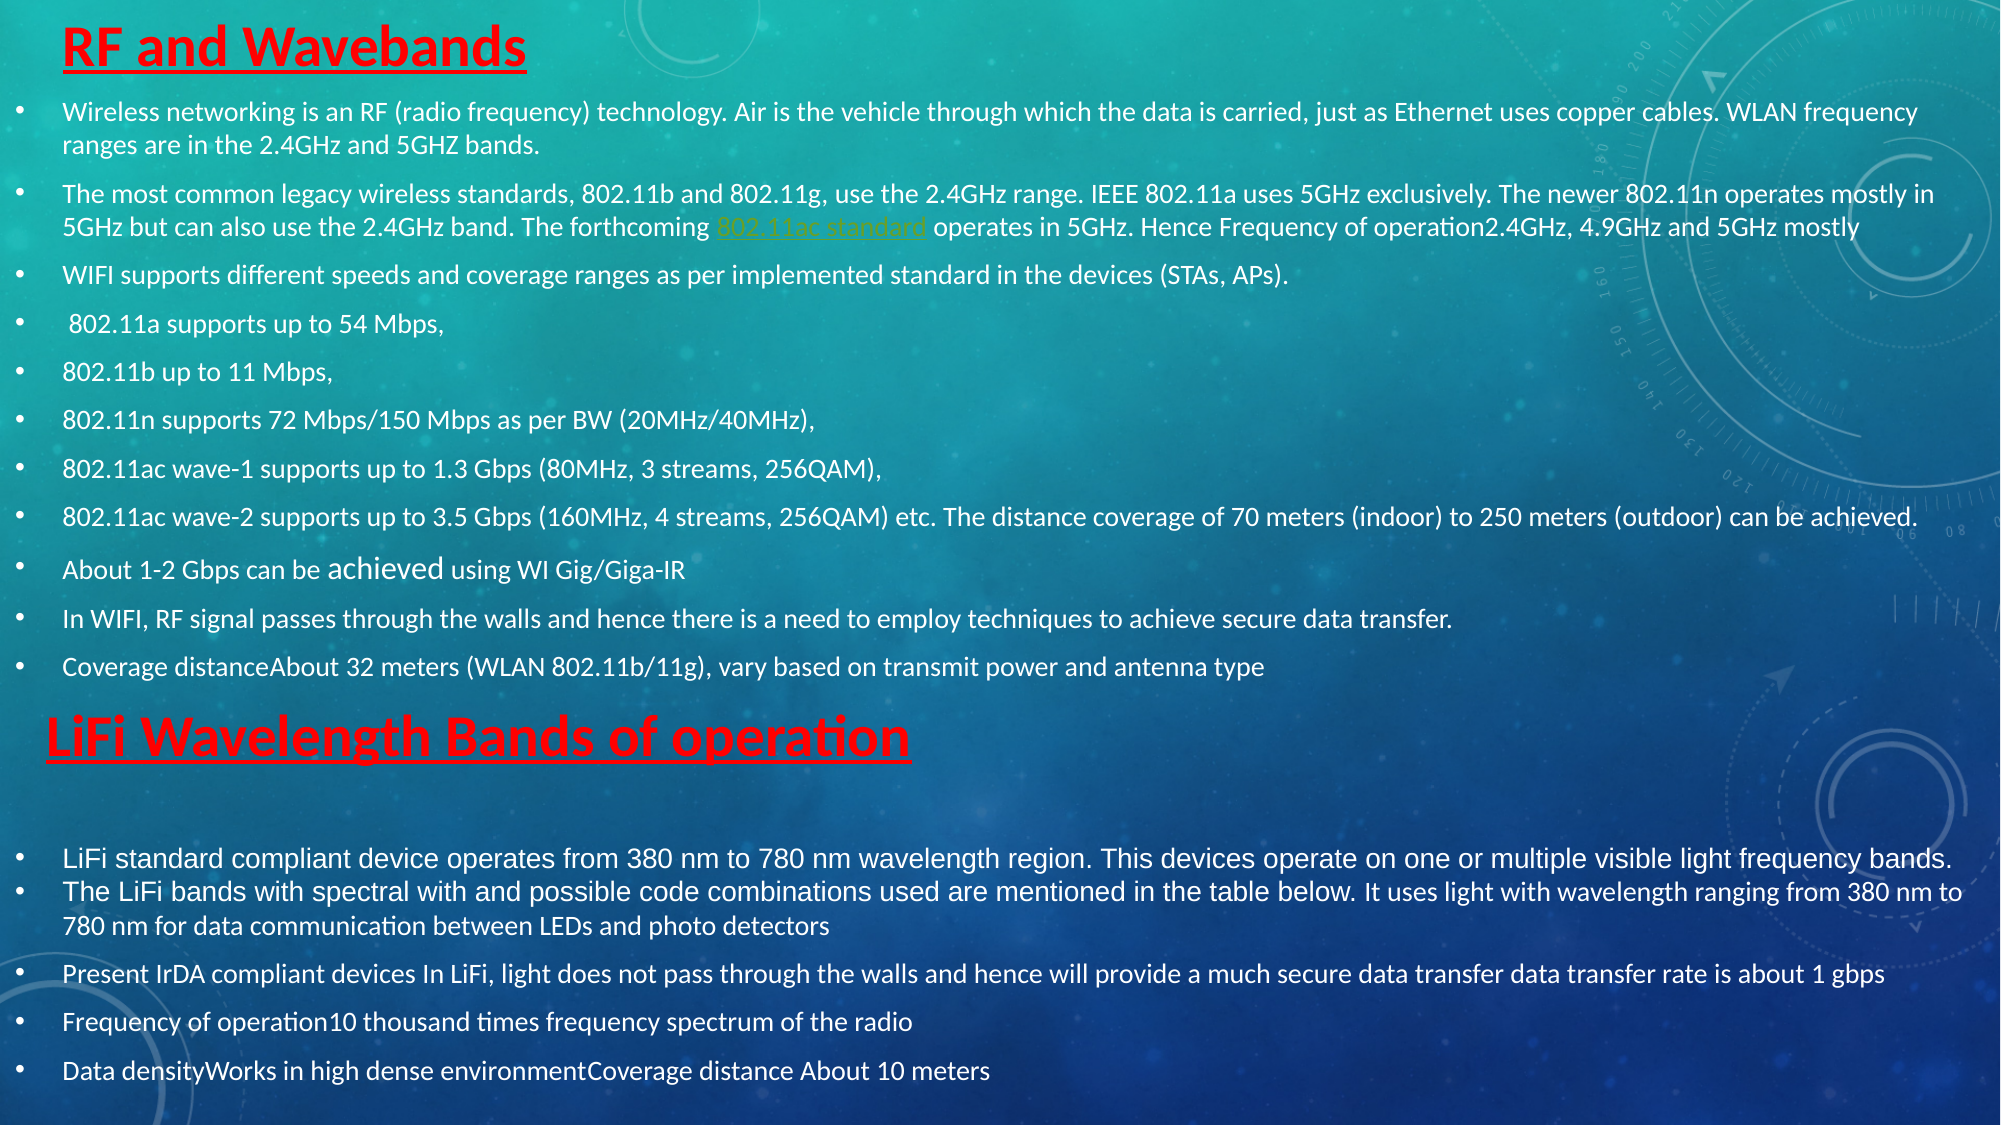

RF and Wavebands
Wireless networking is an RF (radio frequency) technology. Air is the vehicle through which the data is carried, just as Ethernet uses copper cables. WLAN frequency ranges are in the 2.4GHz and 5GHZ bands.
The most common legacy wireless standards, 802.11b and 802.11g, use the 2.4GHz range. IEEE 802.11a uses 5GHz exclusively. The newer 802.11n operates mostly in 5GHz but can also use the 2.4GHz band. The forthcoming 802.11ac standard operates in 5GHz. Hence Frequency of operation2.4GHz, 4.9GHz and 5GHz mostly
WIFI supports different speeds and coverage ranges as per implemented standard in the devices (STAs, APs).
 802.11a supports up to 54 Mbps,
802.11b up to 11 Mbps,
802.11n supports 72 Mbps/150 Mbps as per BW (20MHz/40MHz),
802.11ac wave-1 supports up to 1.3 Gbps (80MHz, 3 streams, 256QAM),
802.11ac wave-2 supports up to 3.5 Gbps (160MHz, 4 streams, 256QAM) etc. The distance coverage of 70 meters (indoor) to 250 meters (outdoor) can be achieved.
About 1-2 Gbps can be achieved using WI Gig/Giga-IR
In WIFI, RF signal passes through the walls and hence there is a need to employ techniques to achieve secure data transfer.
Coverage distanceAbout 32 meters (WLAN 802.11b/11g), vary based on transmit power and antenna type
     LiFi Wavelength Bands of operation

LiFi standard compliant device operates from 380 nm to 780 nm wavelength region. This devices operate on one or multiple visible light frequency bands.
The LiFi bands with spectral with and possible code combinations used are mentioned in the table below. It uses light with wavelength ranging from 380 nm to 780 nm for data communication between LEDs and photo detectors
Present IrDA compliant devices In LiFi, light does not pass through the walls and hence will provide a much secure data transfer data transfer rate is about 1 gbps
Frequency of operation10 thousand times frequency spectrum of the radio
Data densityWorks in high dense environmentCoverage distance About 10 meters